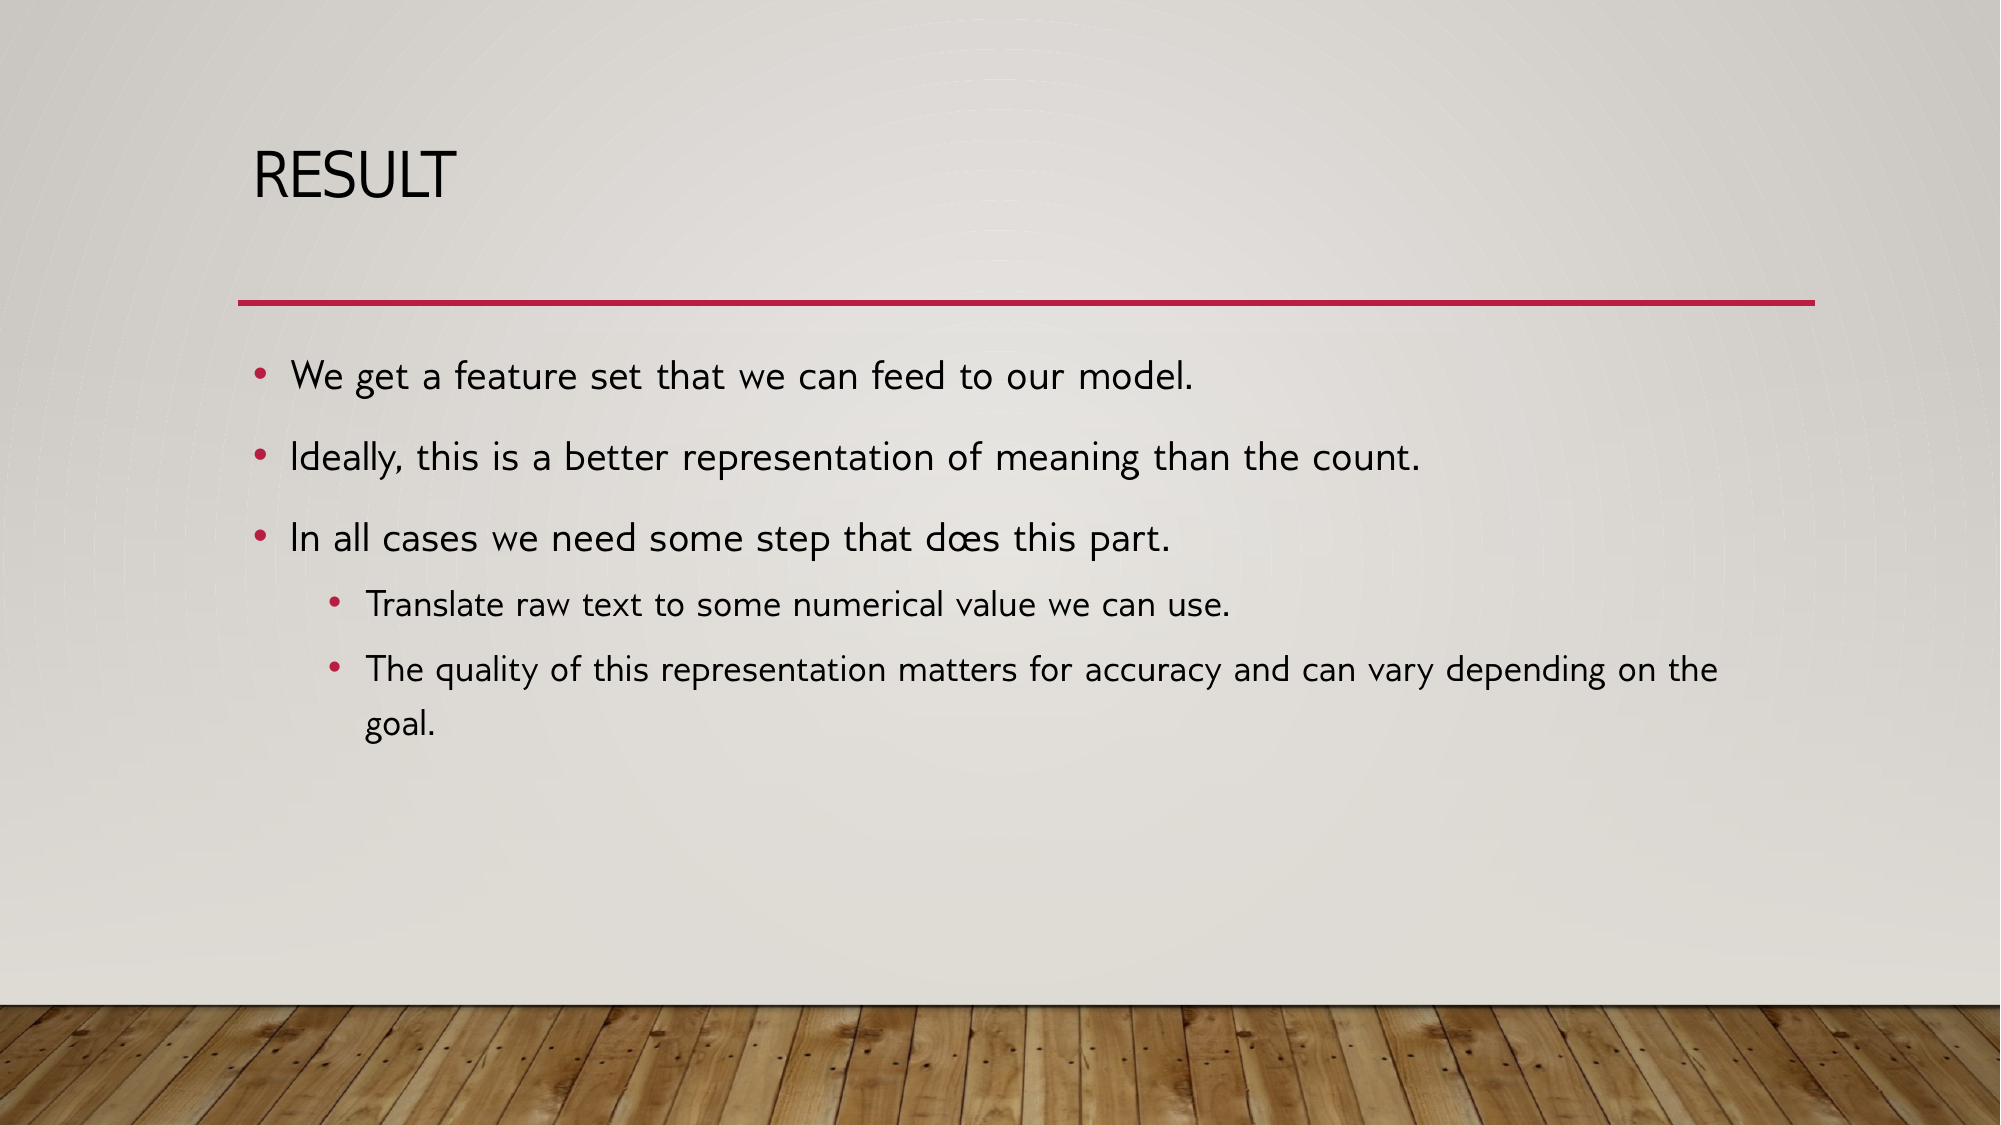

# Result
We get a feature set that we can feed to our model.
Ideally, this is a better representation of meaning than the count.
In all cases we need some step that does this part.
Translate raw text to some numerical value we can use.
The quality of this representation matters for accuracy and can vary depending on the goal.